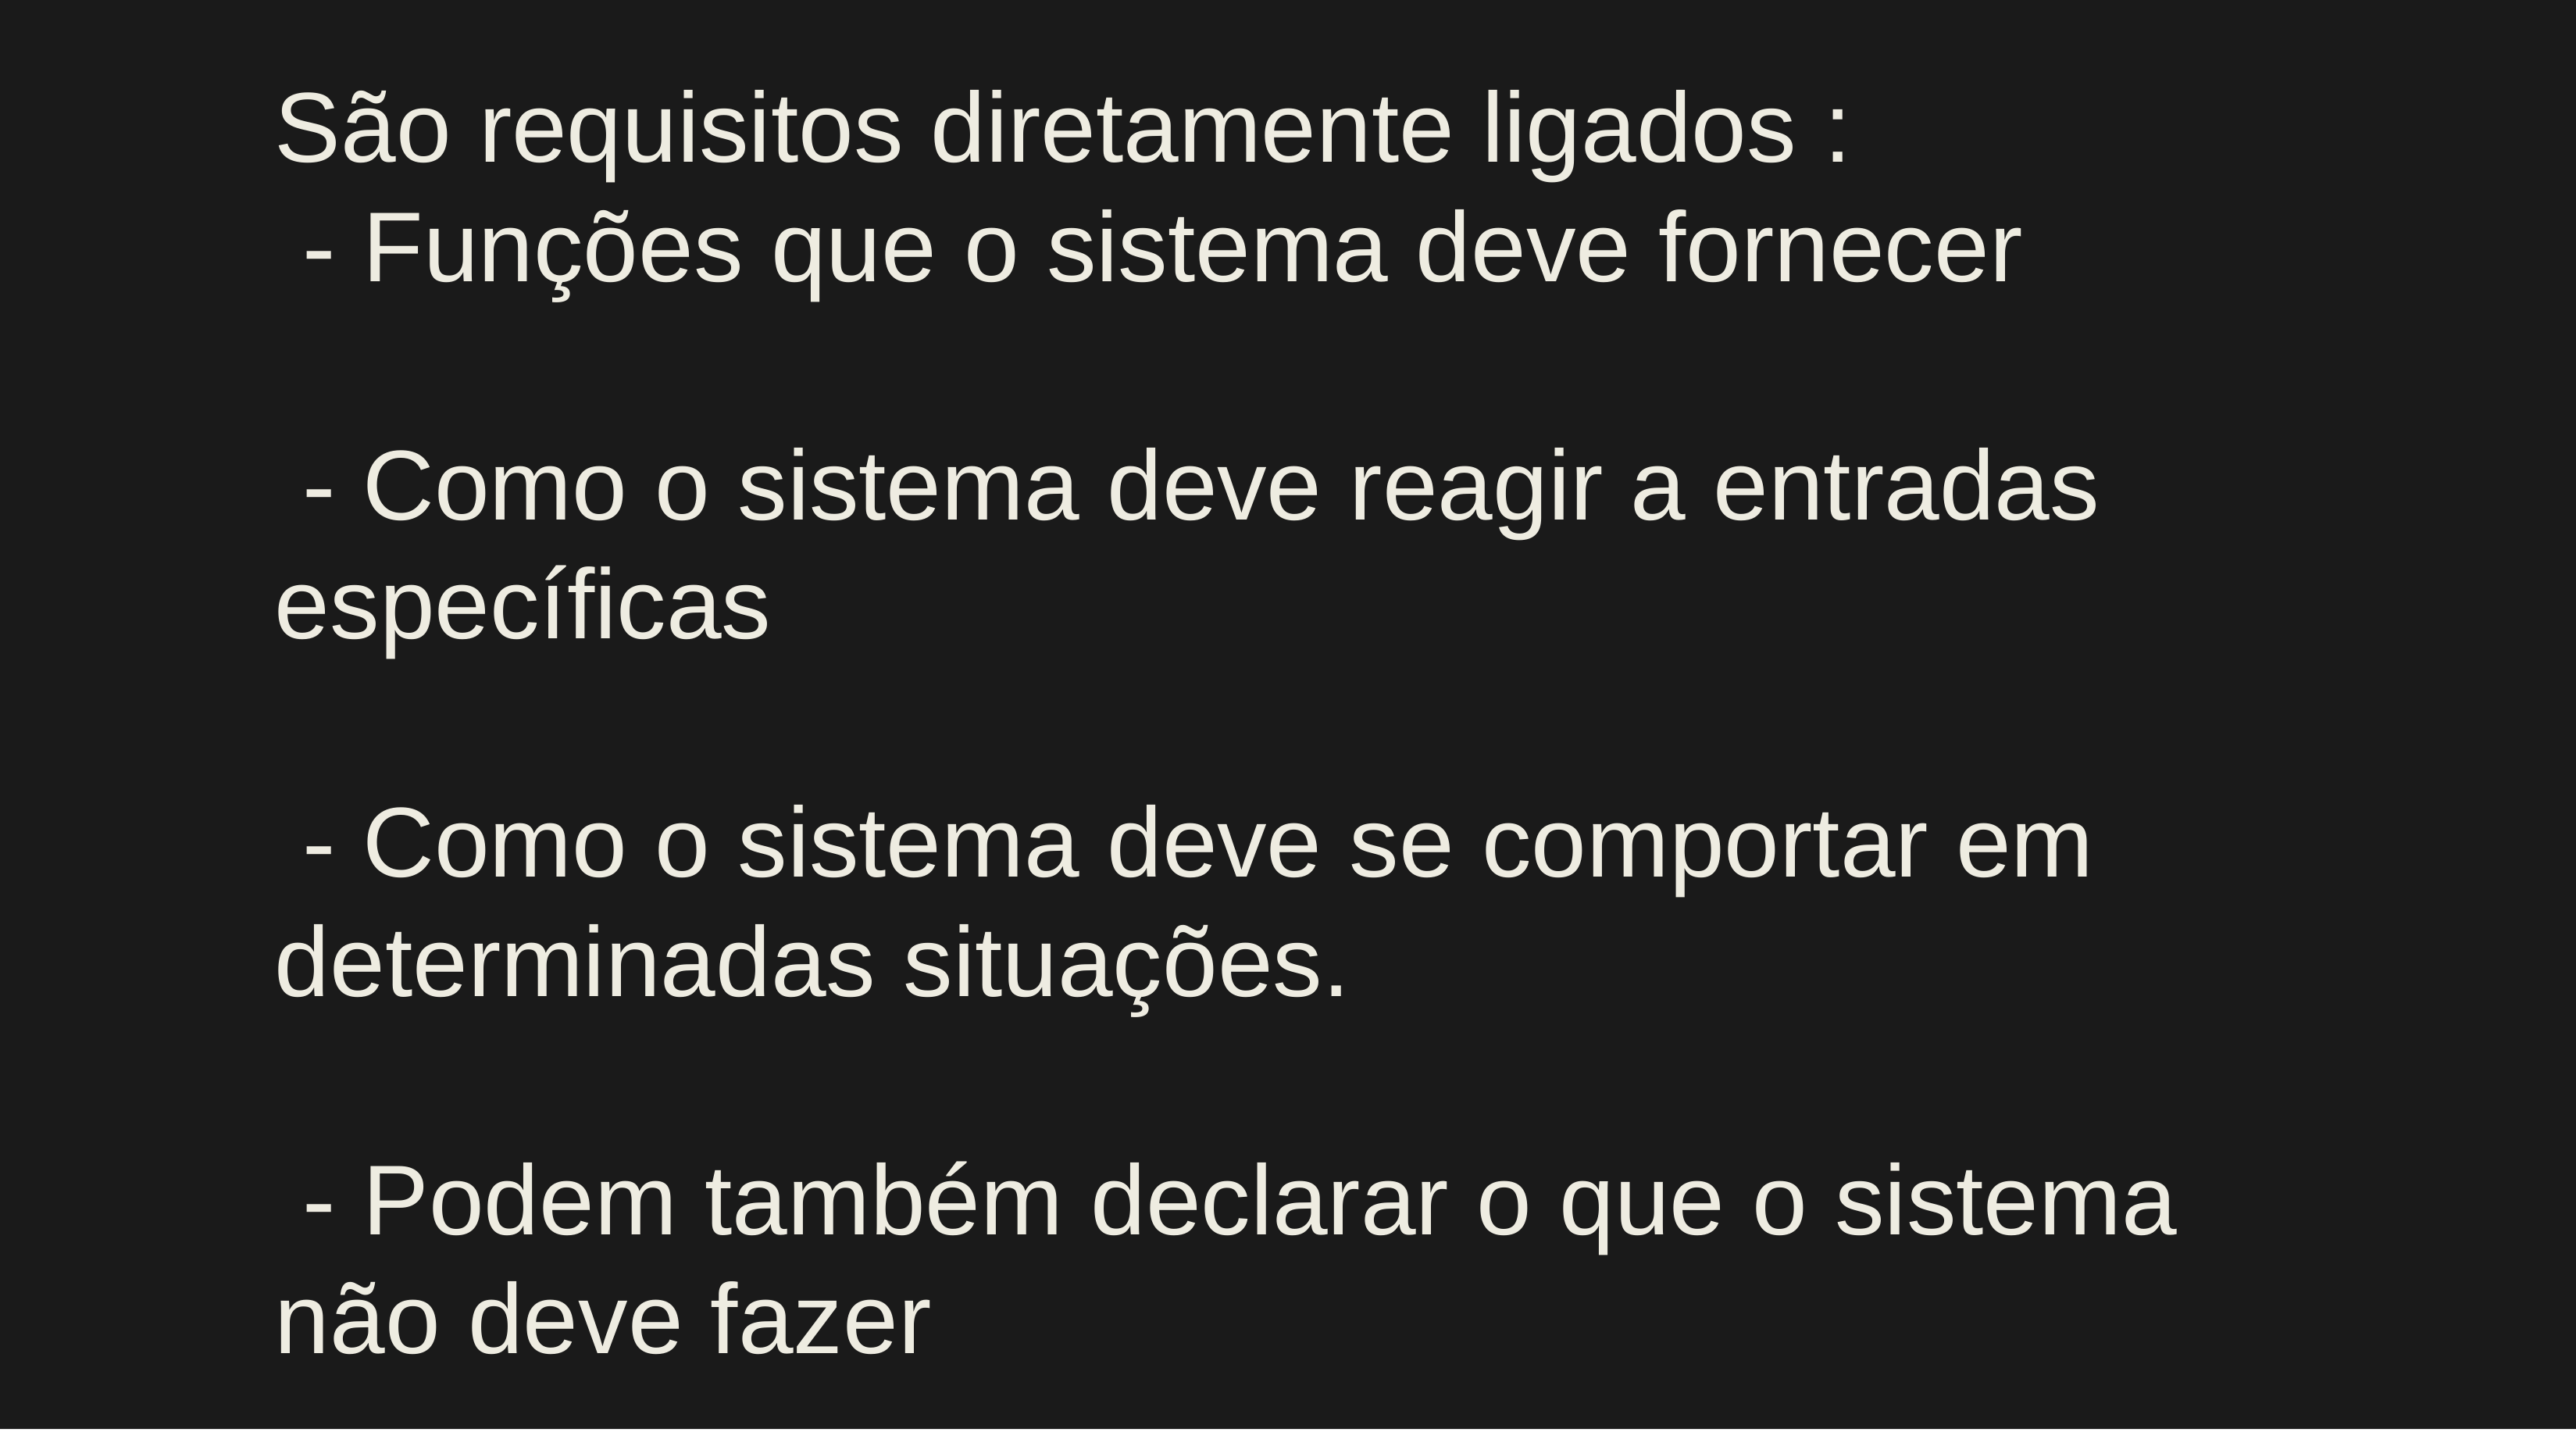

# São requisitos diretamente ligados : - Funções que o sistema deve fornecer - Como o sistema deve reagir a entradas específicas - Como o sistema deve se comportar em        determinadas situações. - Podem também declarar o que o sistema não deve fazer